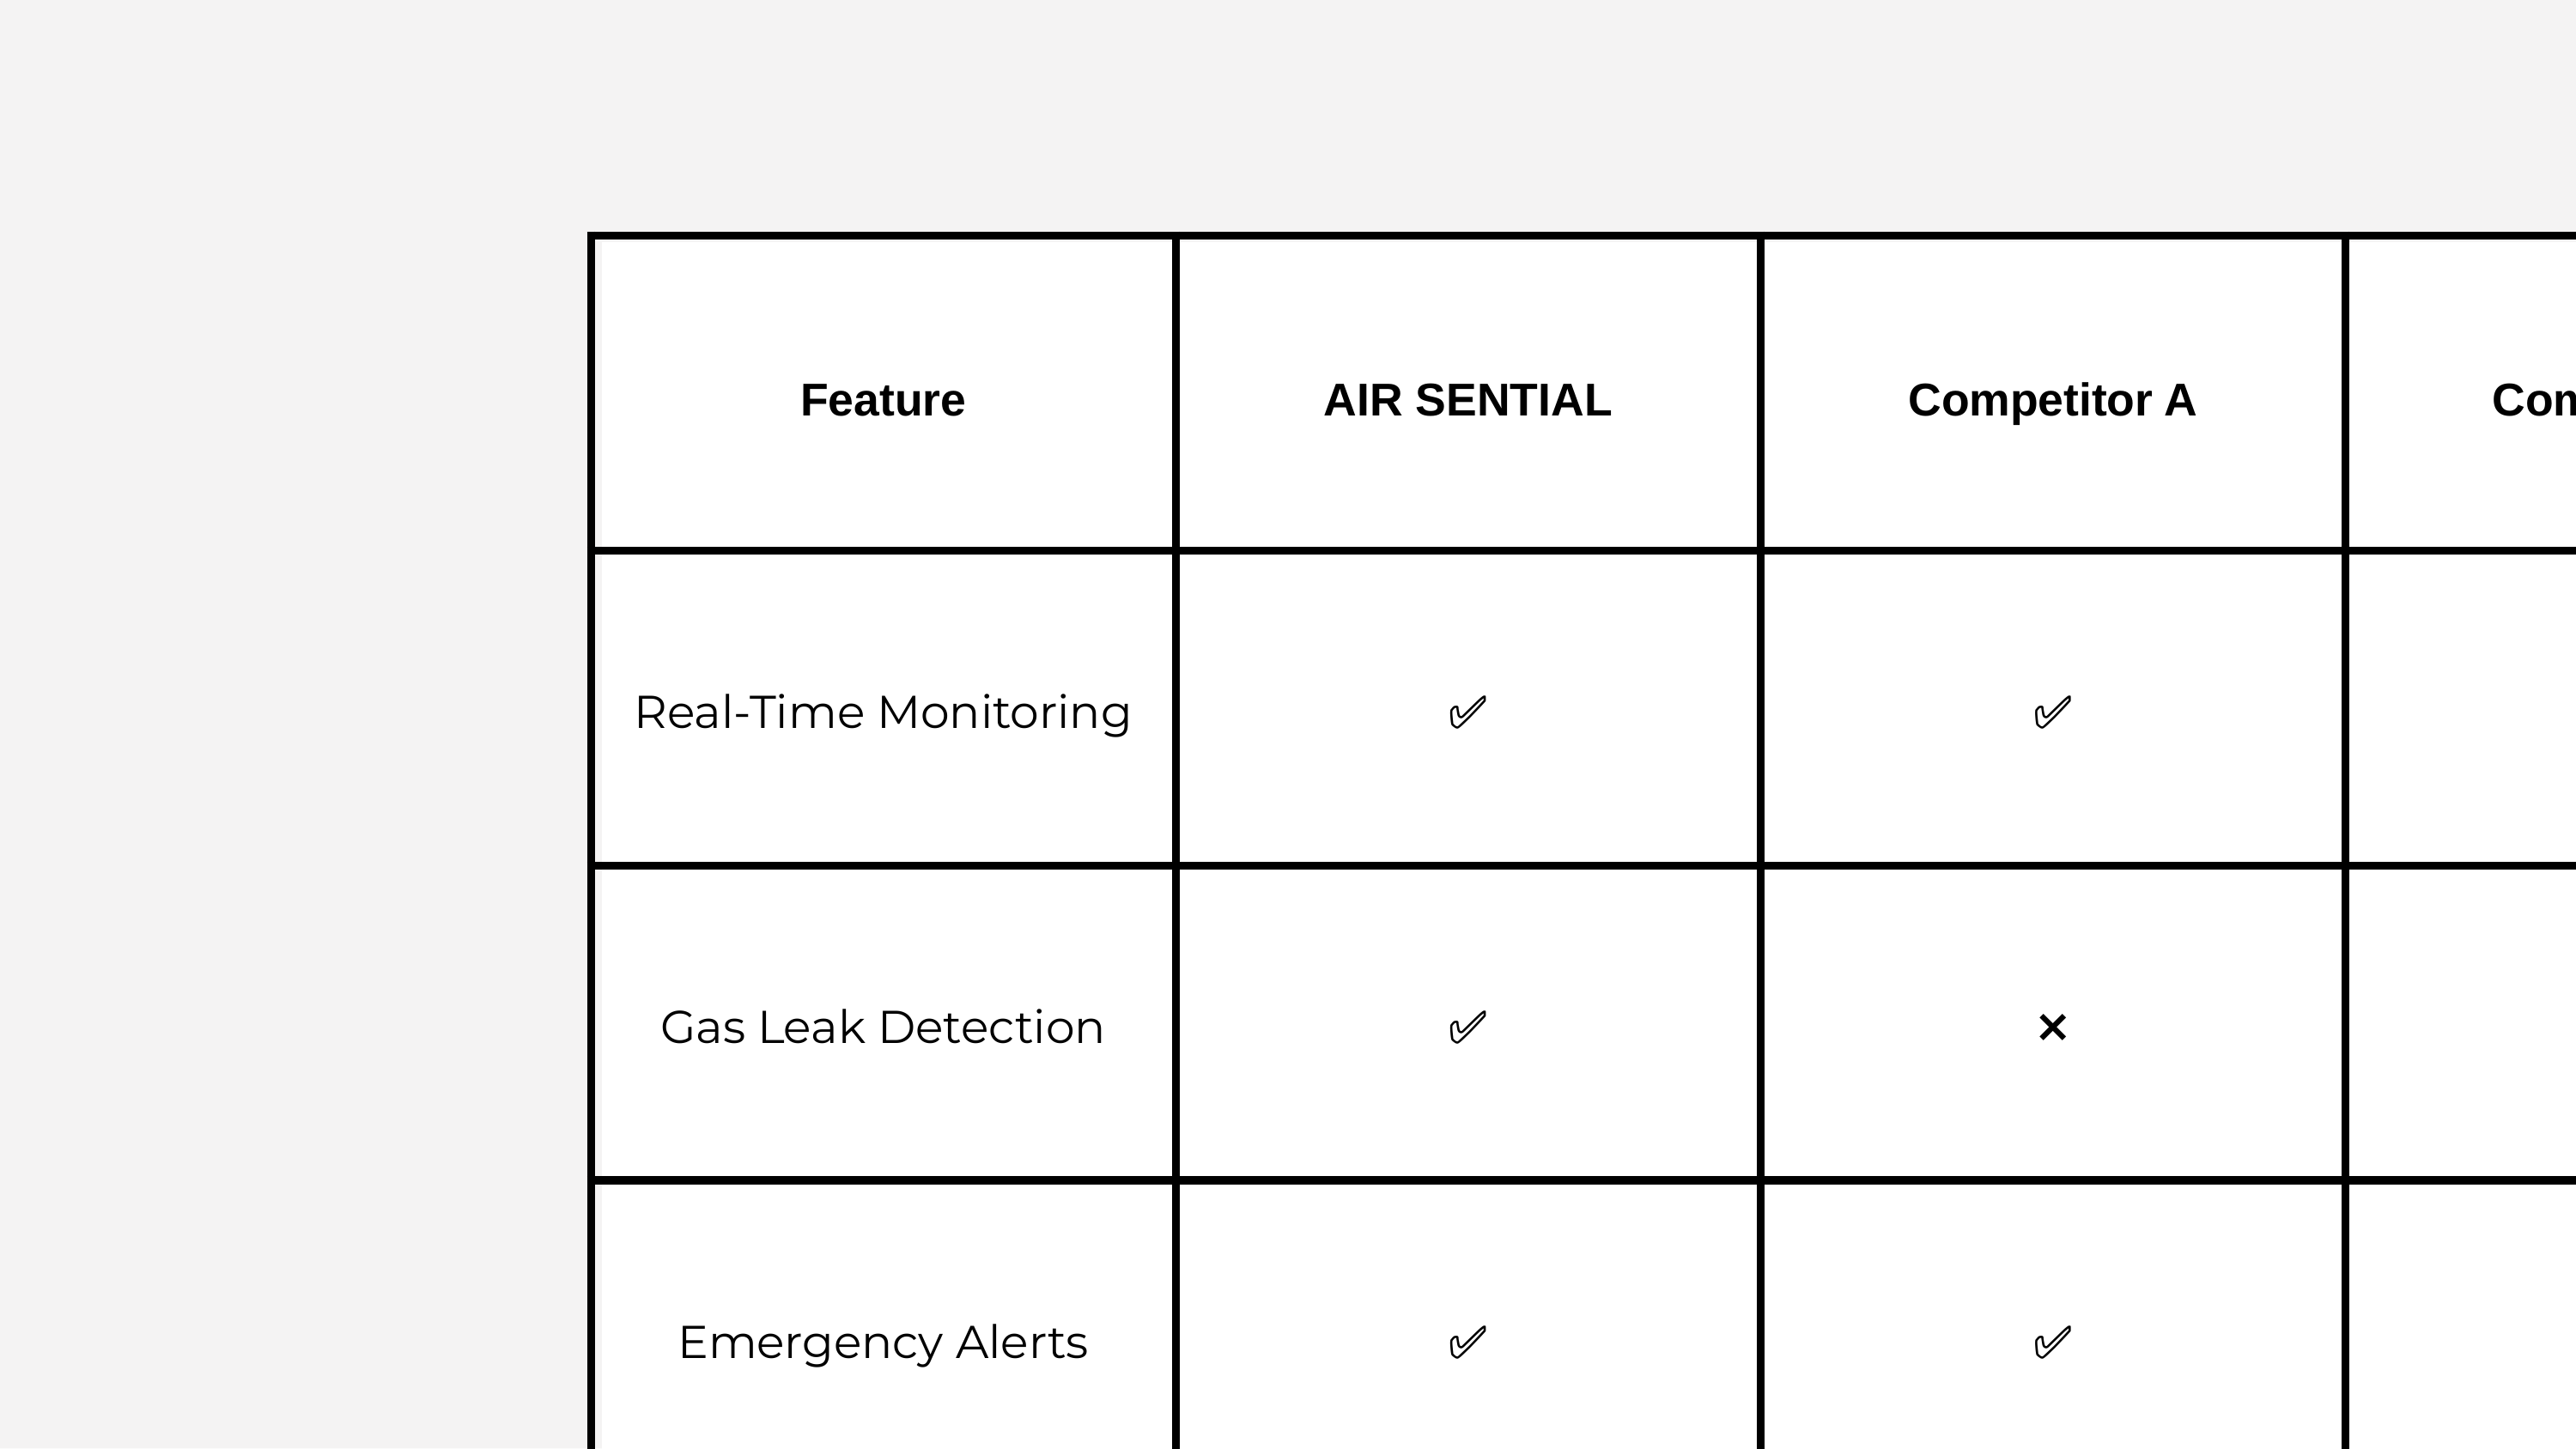

| Feature | AIR SENTIAL | Competitor A | Competitor B |
| --- | --- | --- | --- |
| Real-Time Monitoring | ✅ | ✅ | ❌ |
| Gas Leak Detection | ✅ | ❌ | ❌ |
| Emergency Alerts | ✅ | ✅ | ✅ |
|  |  |  |  |
| --- | --- | --- | --- |
|  |  |  |  |
|  |  |  |  |
|  |  |  |  |